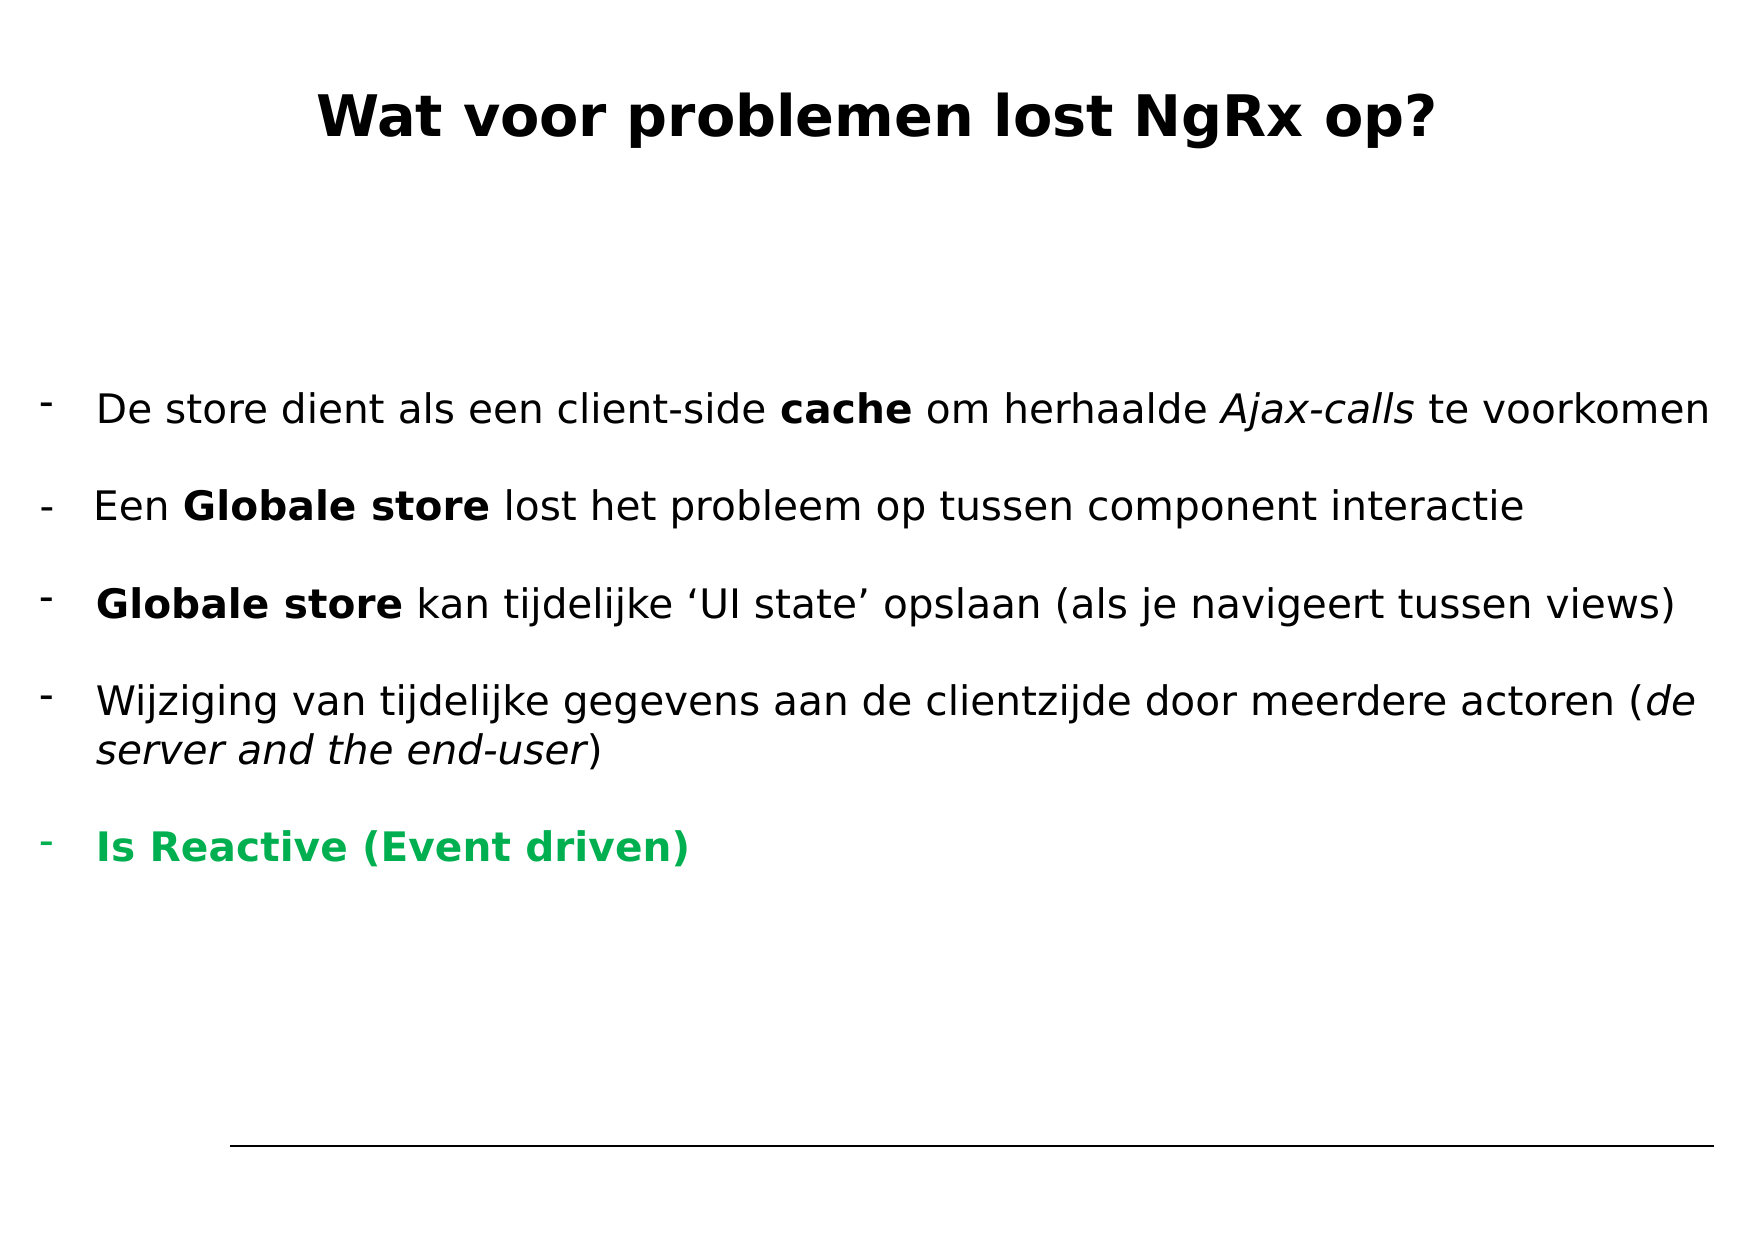

# Wat voor problemen lost NgRx op?
De store dient als een client-side cache om herhaalde Ajax-calls te voorkomen

-   Een Globale store lost het probleem op tussen component interactie

Globale store kan tijdelijke ‘UI state’ opslaan (als je navigeert tussen views)

Wijziging van tijdelijke gegevens aan de clientzijde door meerdere actoren (de server and the end-user)

Is Reactive (Event driven)